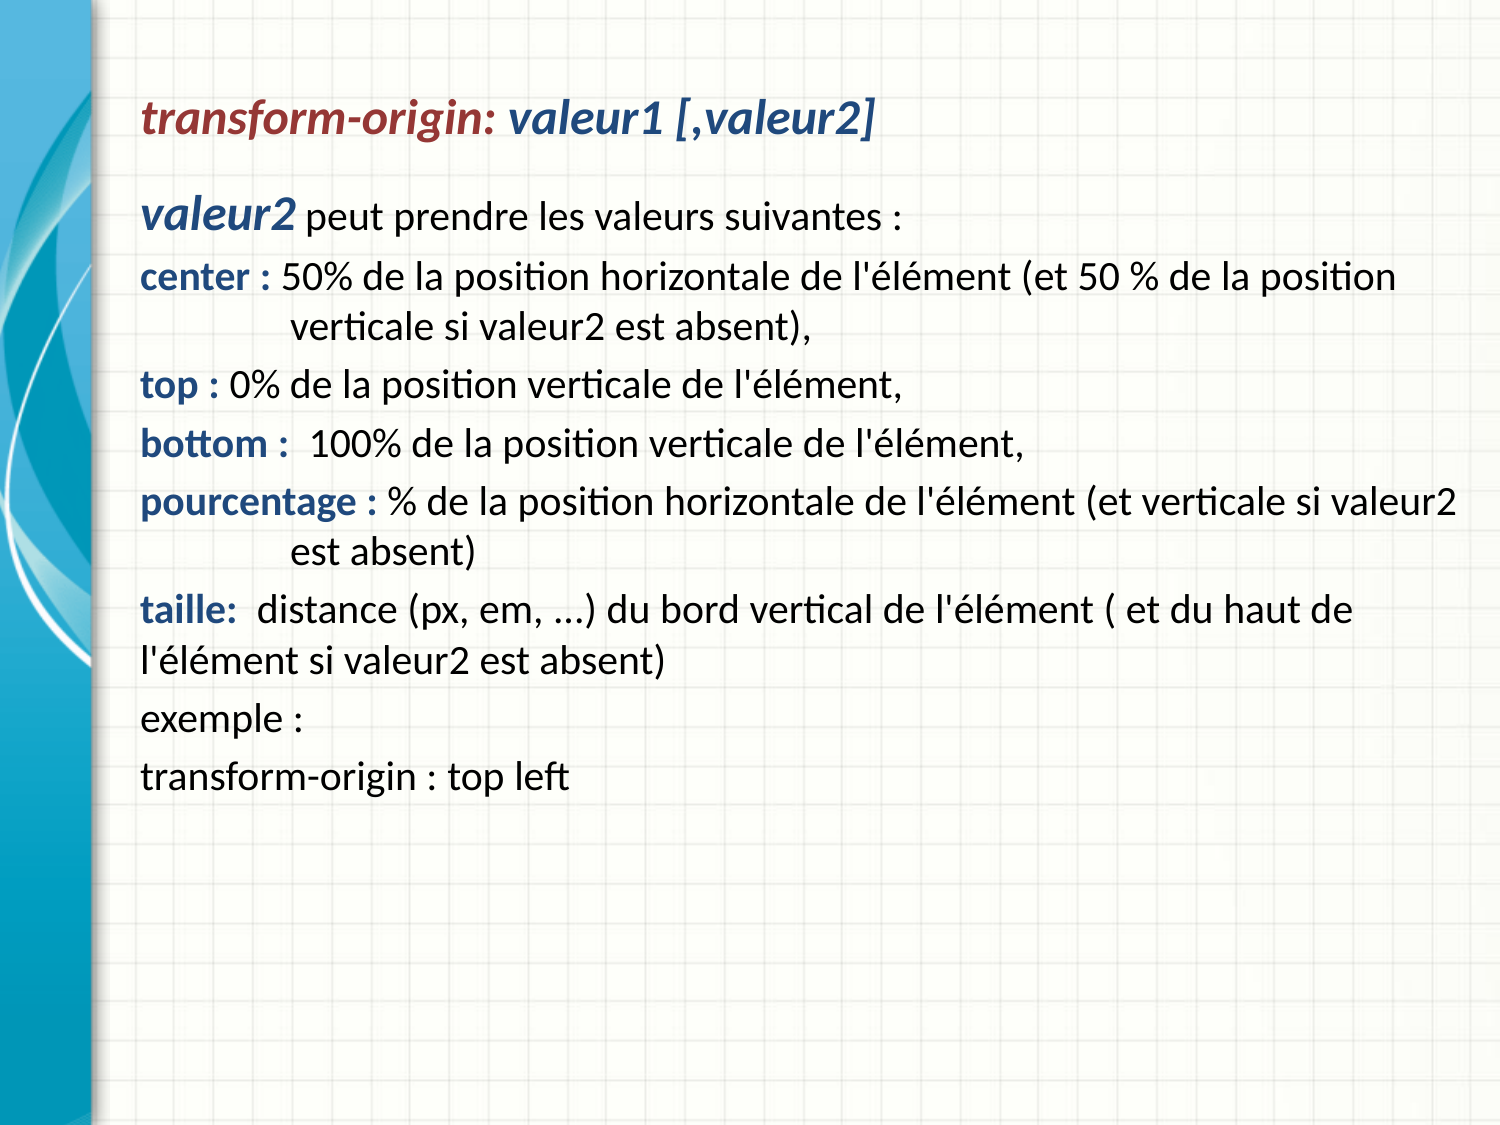

# transform-origin: valeur1 [,valeur2]
valeur2 peut prendre les valeurs suivantes :
center : 50% de la position horizontale de l'élément (et 50 % de la position 	verticale si valeur2 est absent),
top : 0% de la position verticale de l'élément,
bottom :  100% de la position verticale de l'élément,
pourcentage : % de la position horizontale de l'élément (et verticale si valeur2 	est absent)
taille:  distance (px, em, ...) du bord vertical de l'élément ( et du haut de l'élément si valeur2 est absent)
exemple :
transform-origin : top left